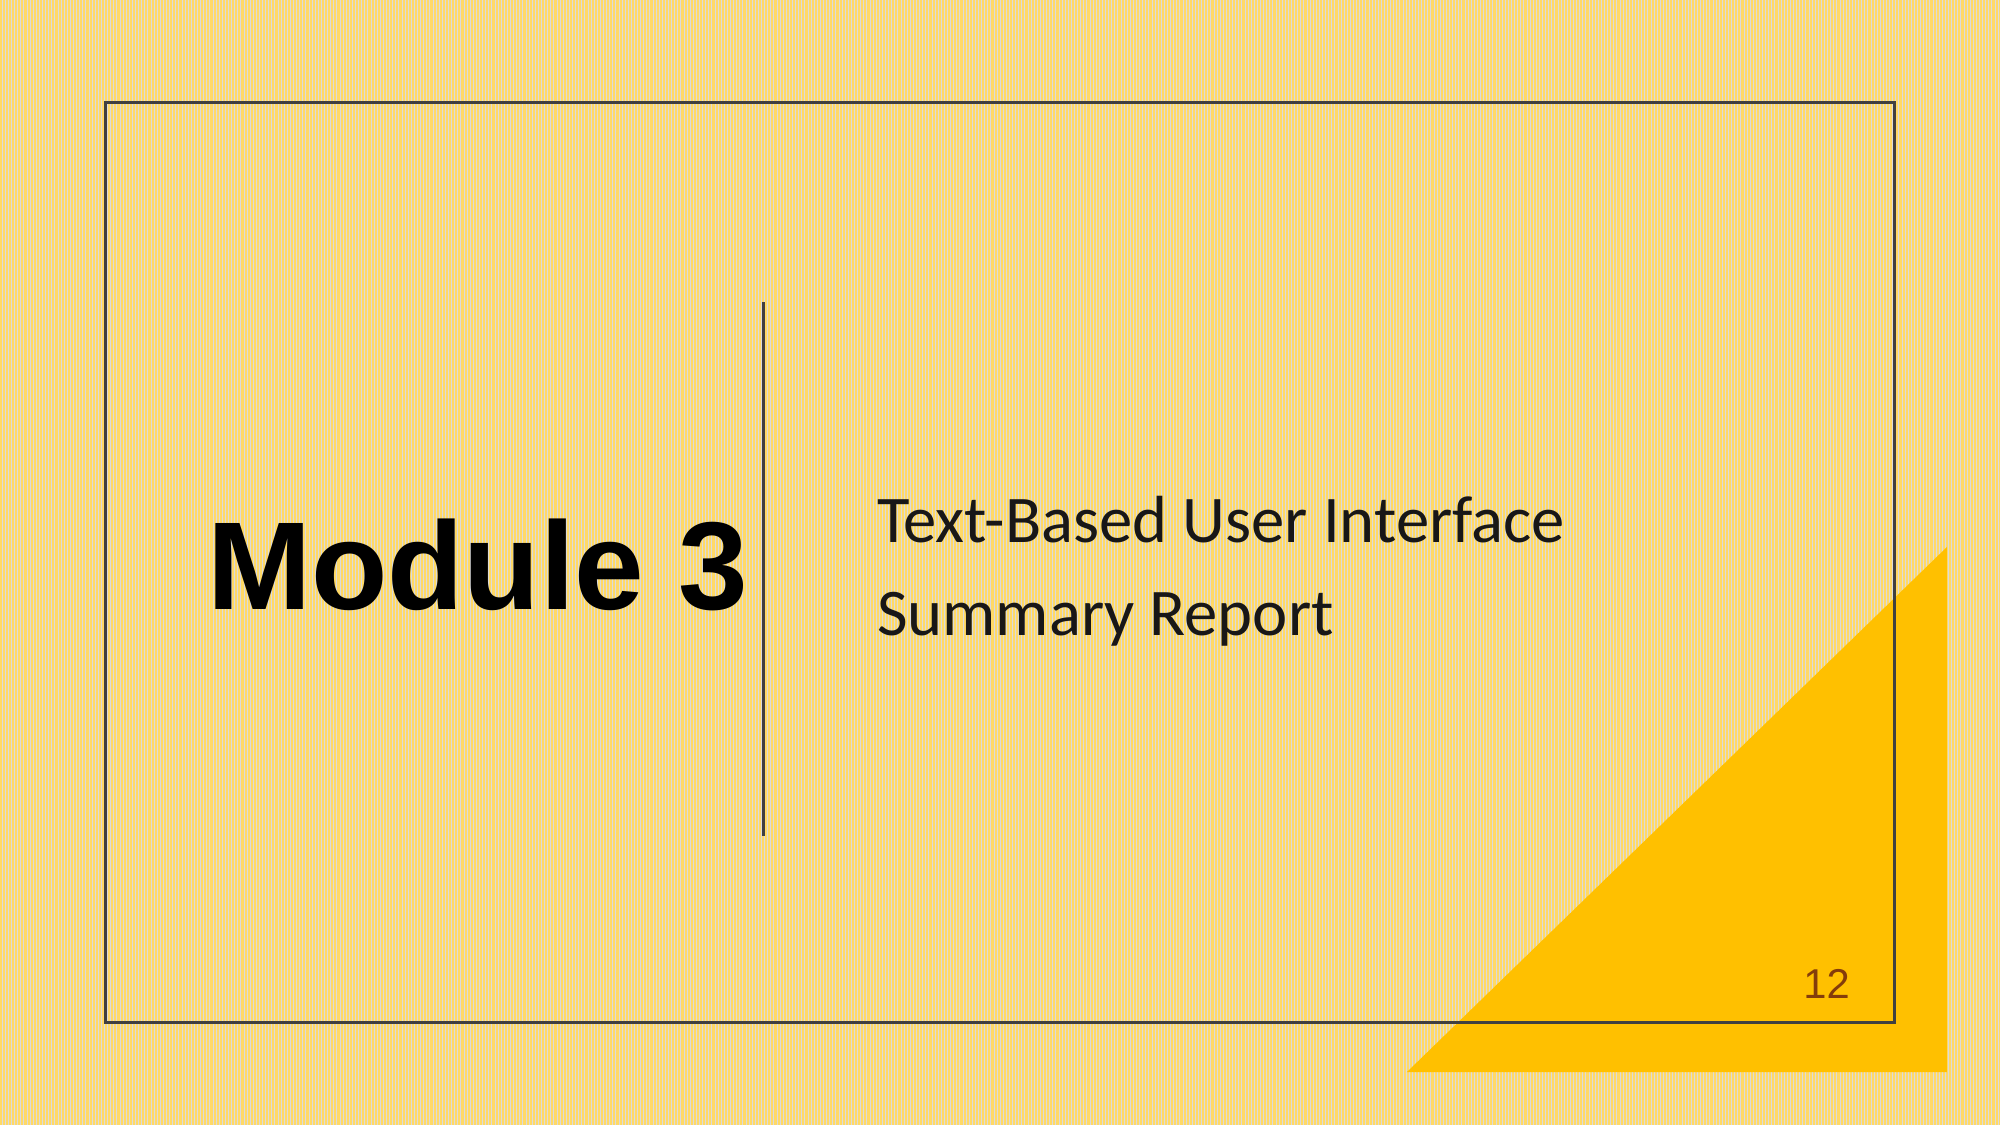

Module 3

Text-Based User Interface
Summary Report

12